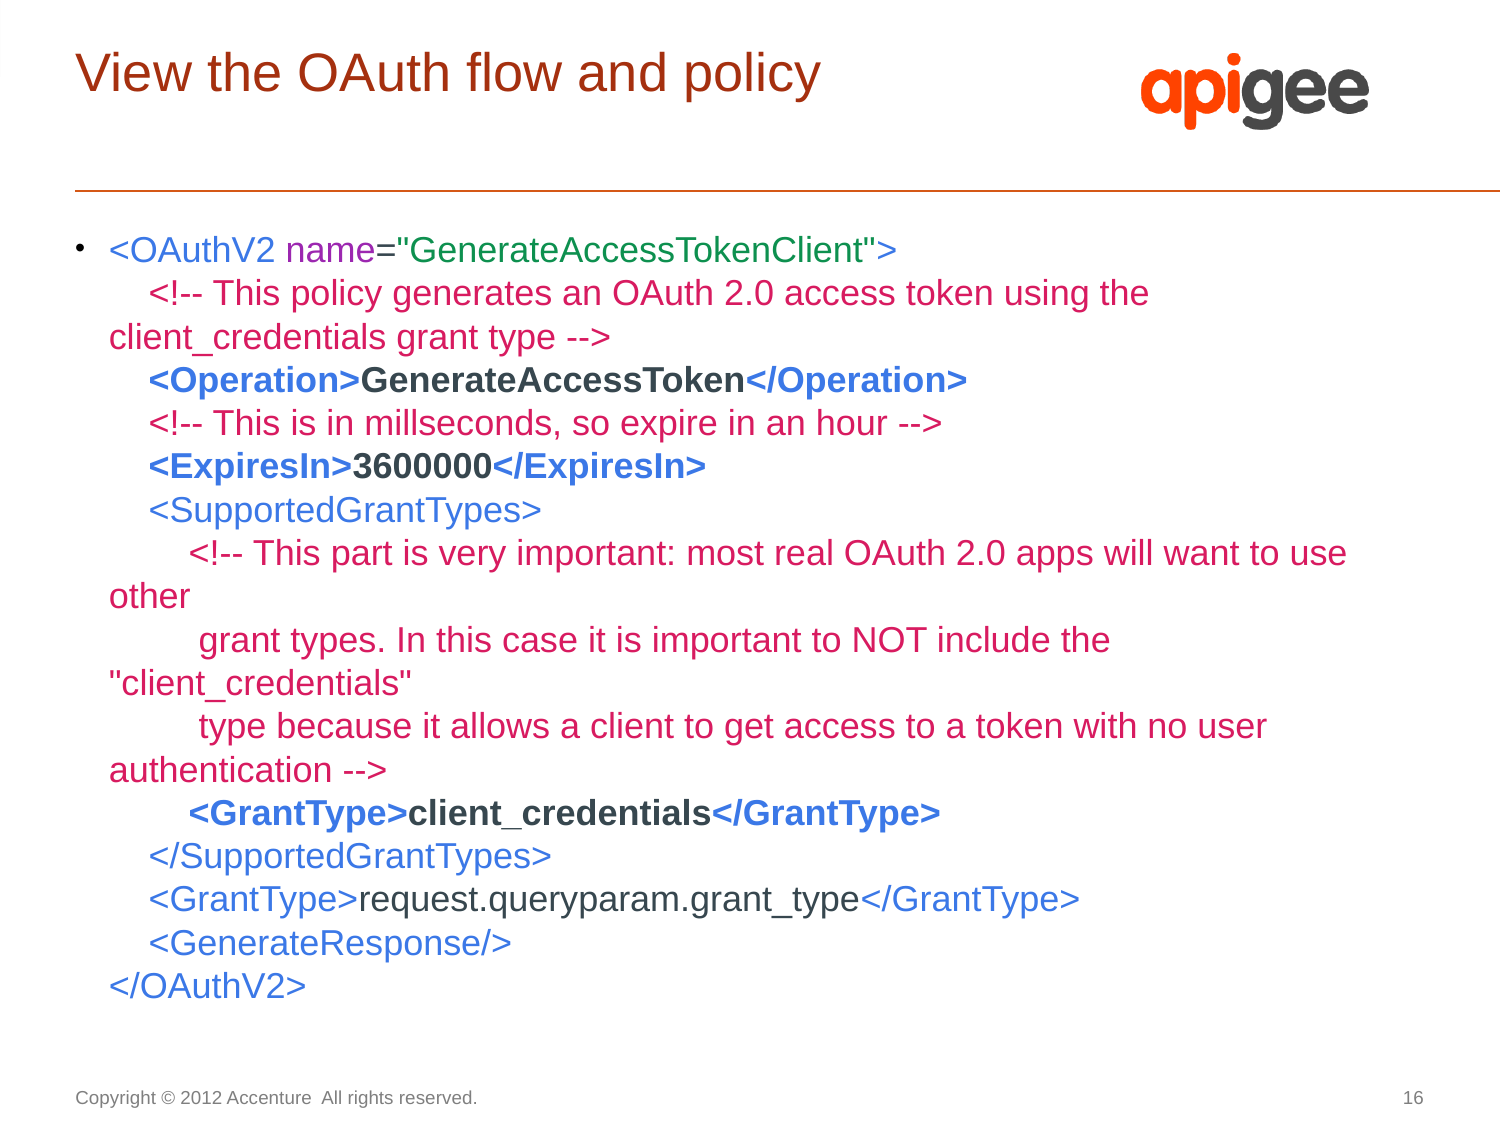

# View the OAuth flow and policy
<OAuthV2 name="GenerateAccessTokenClient">
    <!-- This policy generates an OAuth 2.0 access token using the client_credentials grant type -->
    <Operation>GenerateAccessToken</Operation>
    <!-- This is in millseconds, so expire in an hour -->
    <ExpiresIn>3600000</ExpiresIn>
    <SupportedGrantTypes>
        <!-- This part is very important: most real OAuth 2.0 apps will want to use other
         grant types. In this case it is important to NOT include the "client_credentials"
         type because it allows a client to get access to a token with no user authentication -->
        <GrantType>client_credentials</GrantType>
    </SupportedGrantTypes>
    <GrantType>request.queryparam.grant_type</GrantType>
    <GenerateResponse/>
</OAuthV2>